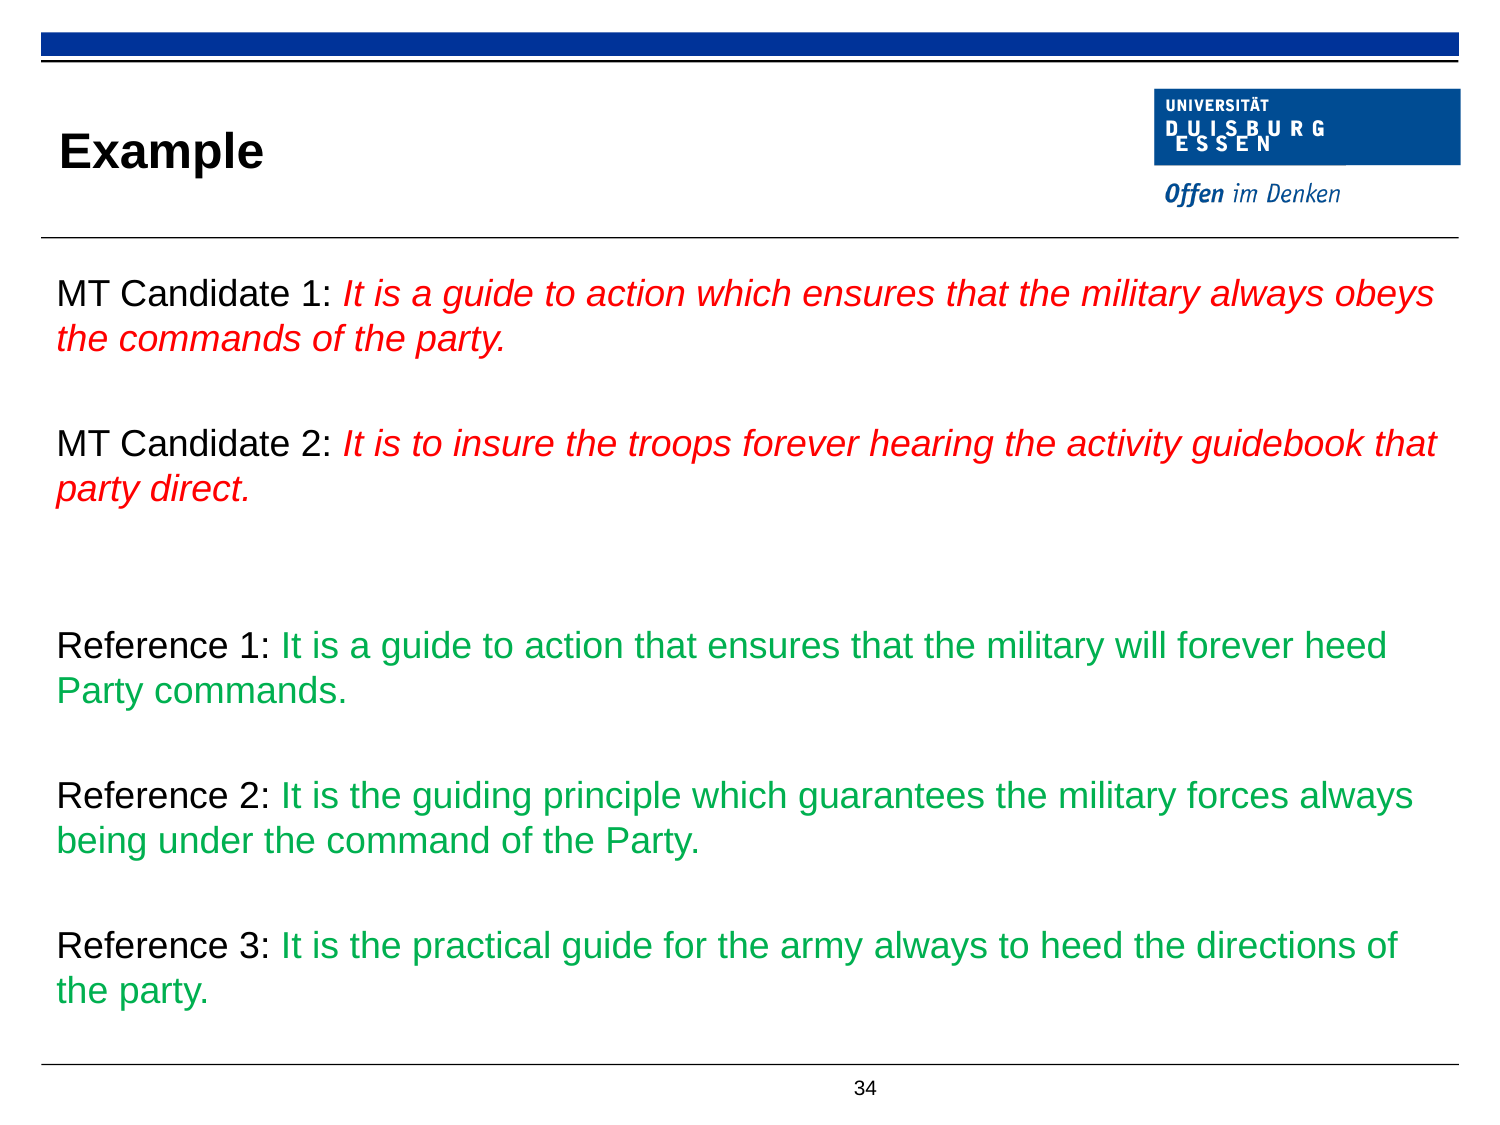

# Example
MT Candidate 1: It is a guide to action which ensures that the military always obeys the commands of the party.

MT Candidate 2: It is to insure the troops forever hearing the activity guidebook that party direct.

Reference 1: It is a guide to action that ensures that the military will forever heed Party commands.

Reference 2: It is the guiding principle which guarantees the military forces always being under the command of the Party.

Reference 3: It is the practical guide for the army always to heed the directions of the party.